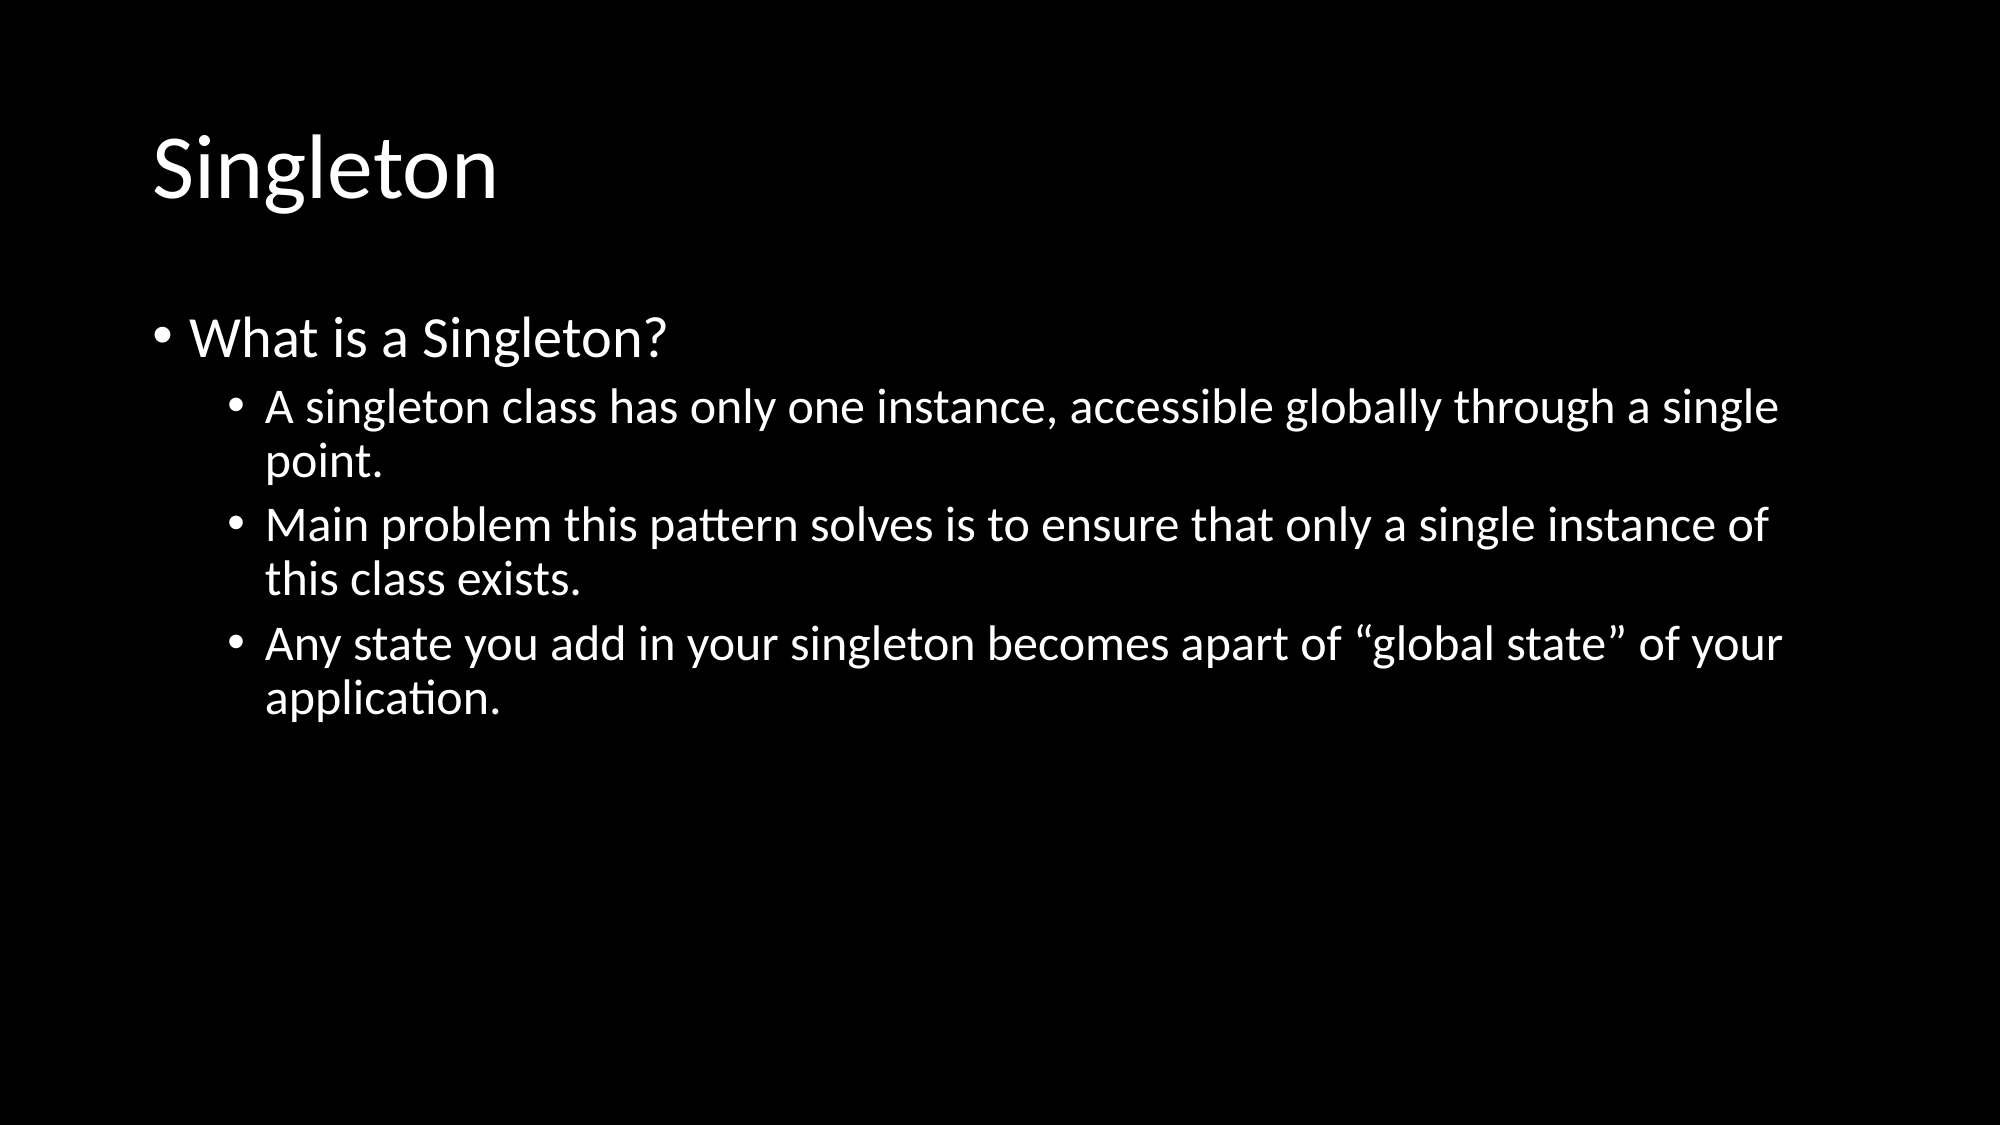

# Singleton
What is a Singleton?
A singleton class has only one instance, accessible globally through a single point.
Main problem this pattern solves is to ensure that only a single instance of this class exists.
Any state you add in your singleton becomes apart of “global state” of your application.